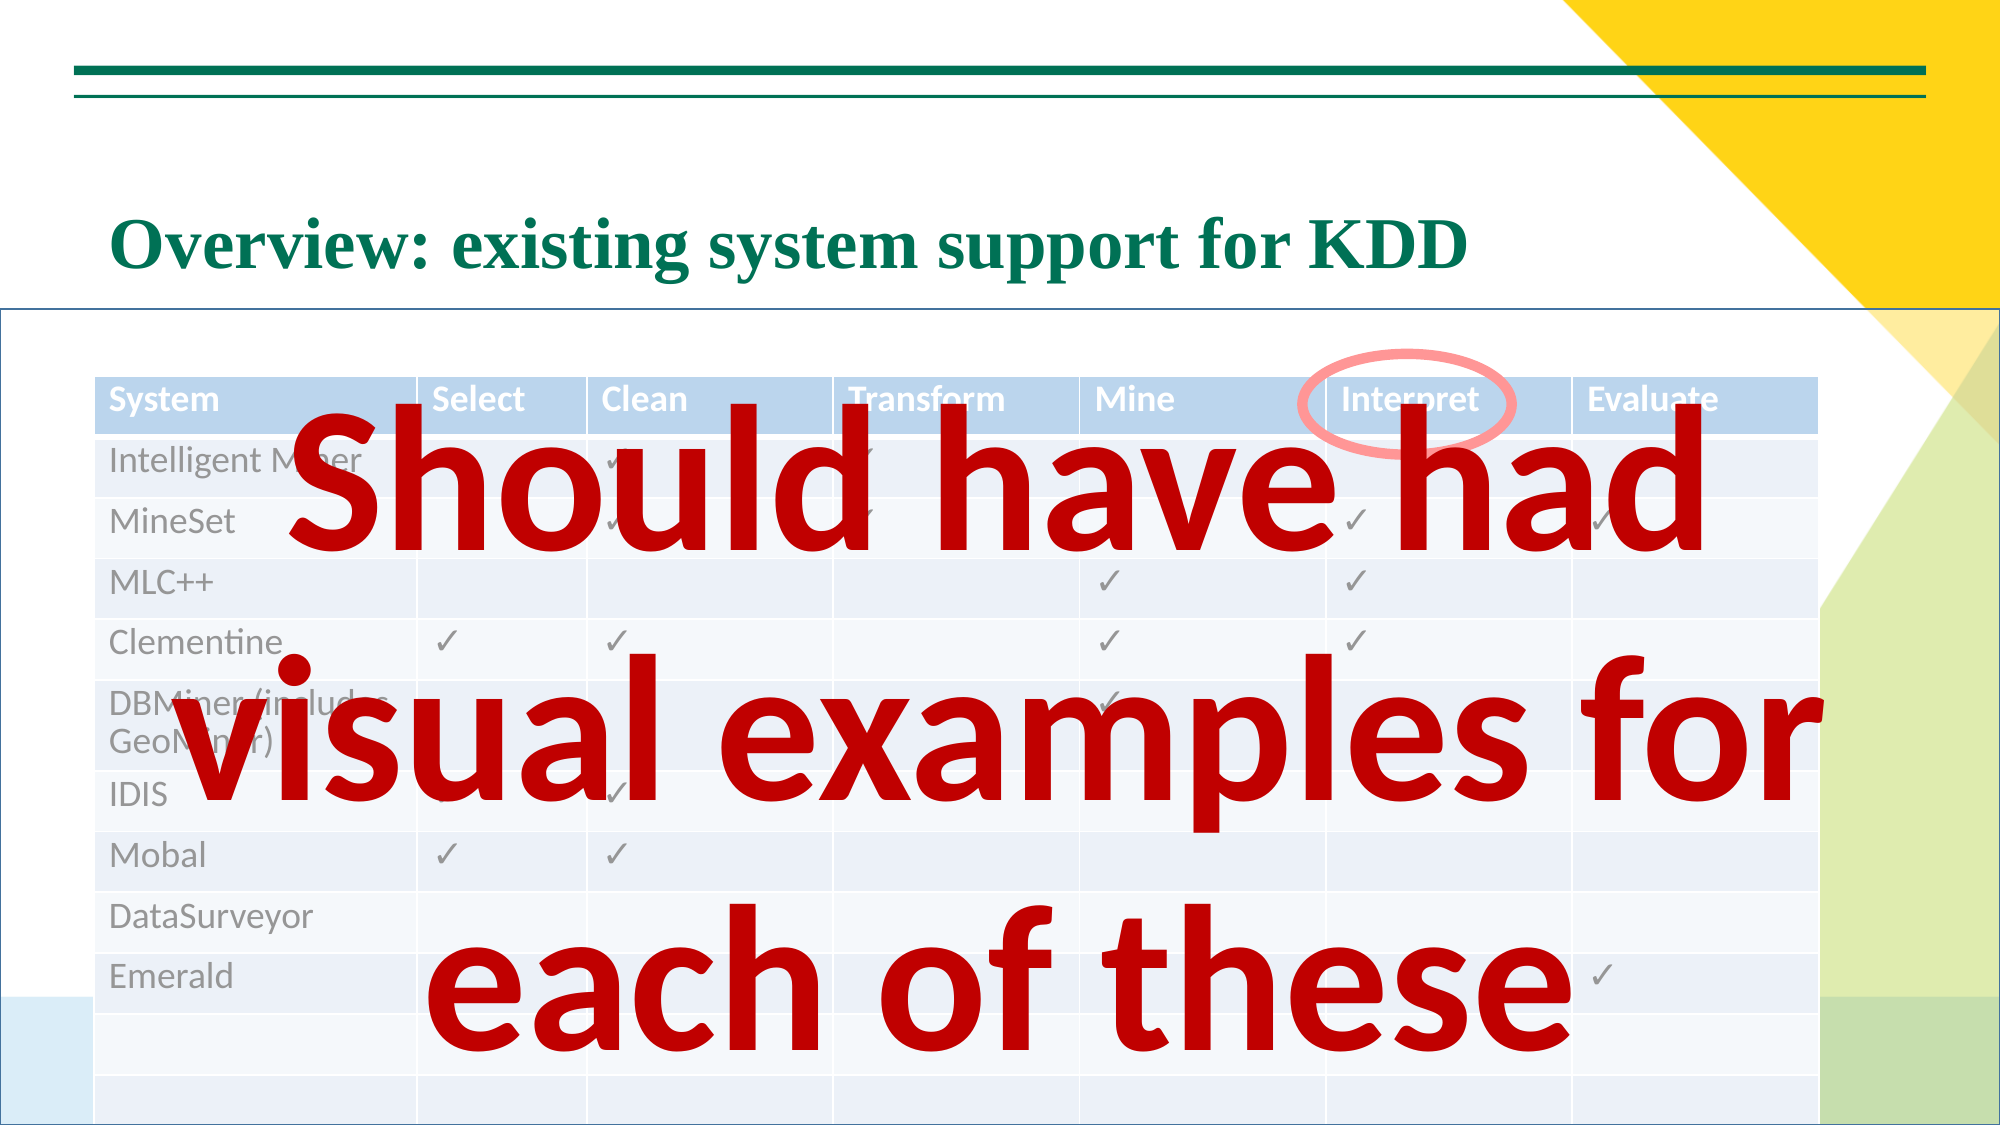

# Overview: existing system support for KDD
Should have had visual examples for each of these

| System | Select | Clean | Transform | Mine | Interpret | Evaluate |
| --- | --- | --- | --- | --- | --- | --- |
| Intelligent Miner |  | ✓ | ✓ |  |  |  |
| MineSet |  | ✓ | ✓ |  | ✓ | ✓ |
| MLC++ |  |  |  | ✓ | ✓ |  |
| Clementine | ✓ | ✓ |  | ✓ | ✓ |  |
| DBMiner (includes GeoMiner) |  |  |  | ✓ |  |  |
| IDIS | ✓ | ✓ |  |  |  |  |
| Mobal | ✓ | ✓ |  |  |  |  |
| DataSurveyor |  |  |  |  |  |  |
| Emerald |  |  |  |  |  | ✓ |
|  |  |  |  |  |  |  |
|  |  |  |  |  |  |  |
|  |  |  |  |  |  |  |
|  |  |  |  |  |  |  |